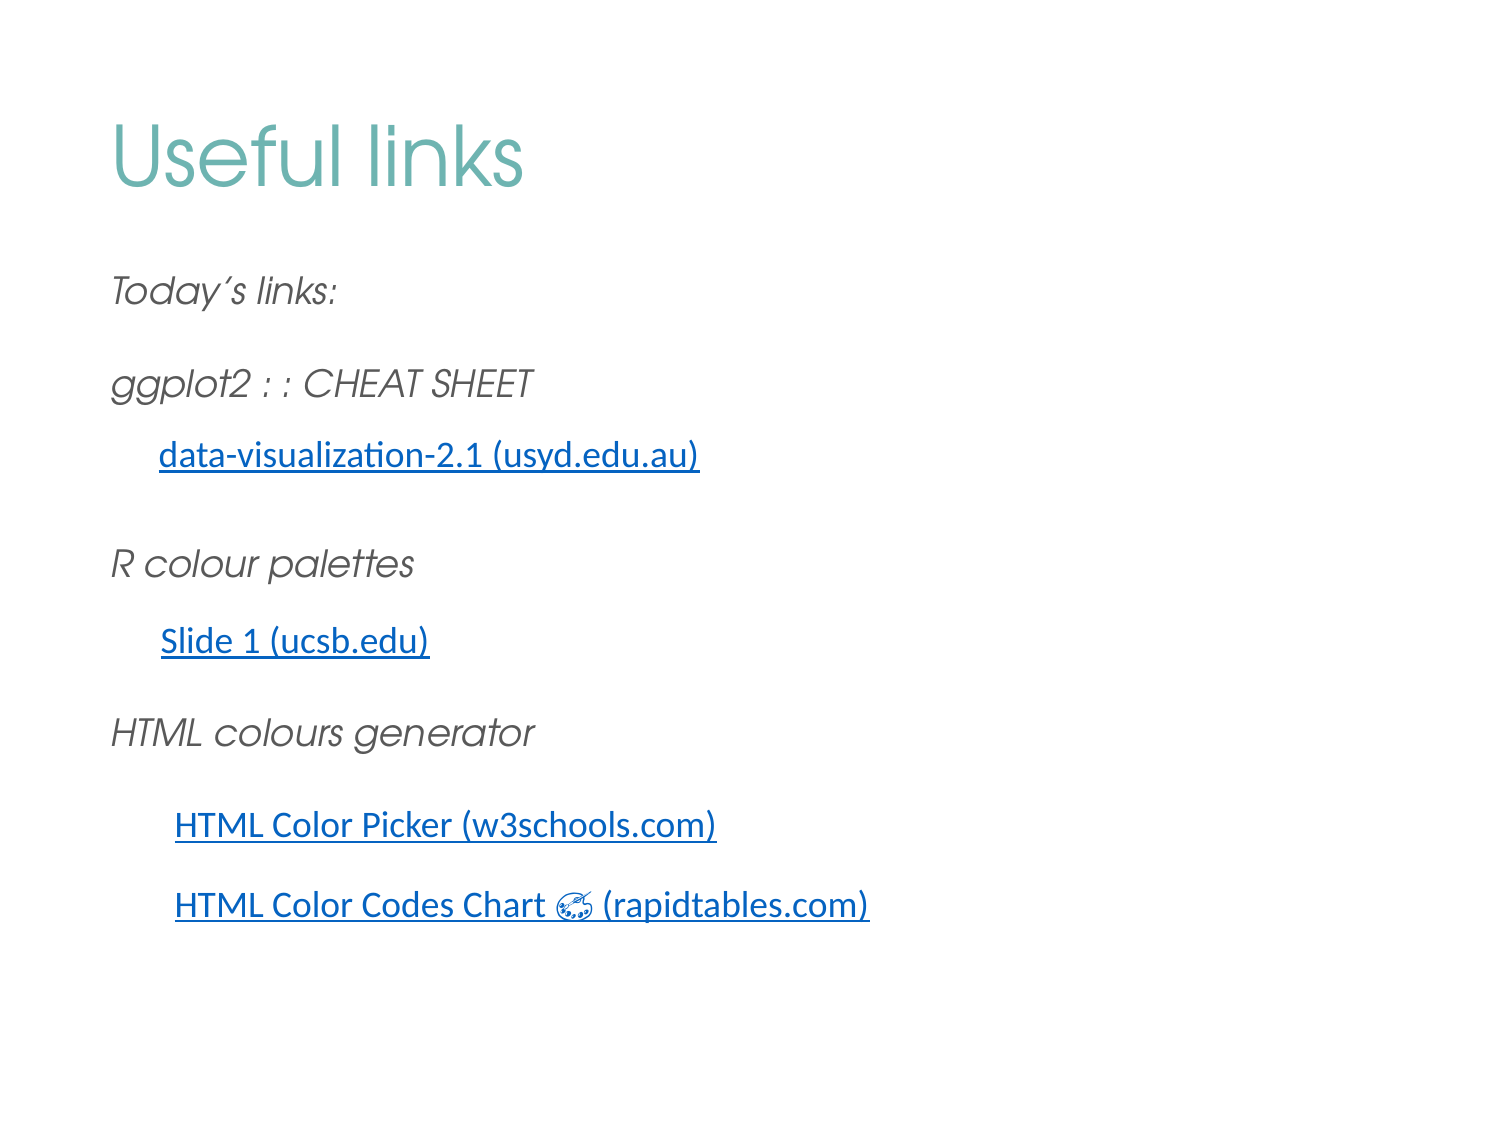

Useful links
Today’s links:

ggplot2 : : CHEAT SHEET
data-visualization-2.1 (usyd.edu.au)
R colour palettes
Slide 1 (ucsb.edu)
HTML colours generator
HTML Color Picker (w3schools.com)
HTML Color Codes Chart 🎨 (rapidtables.com)